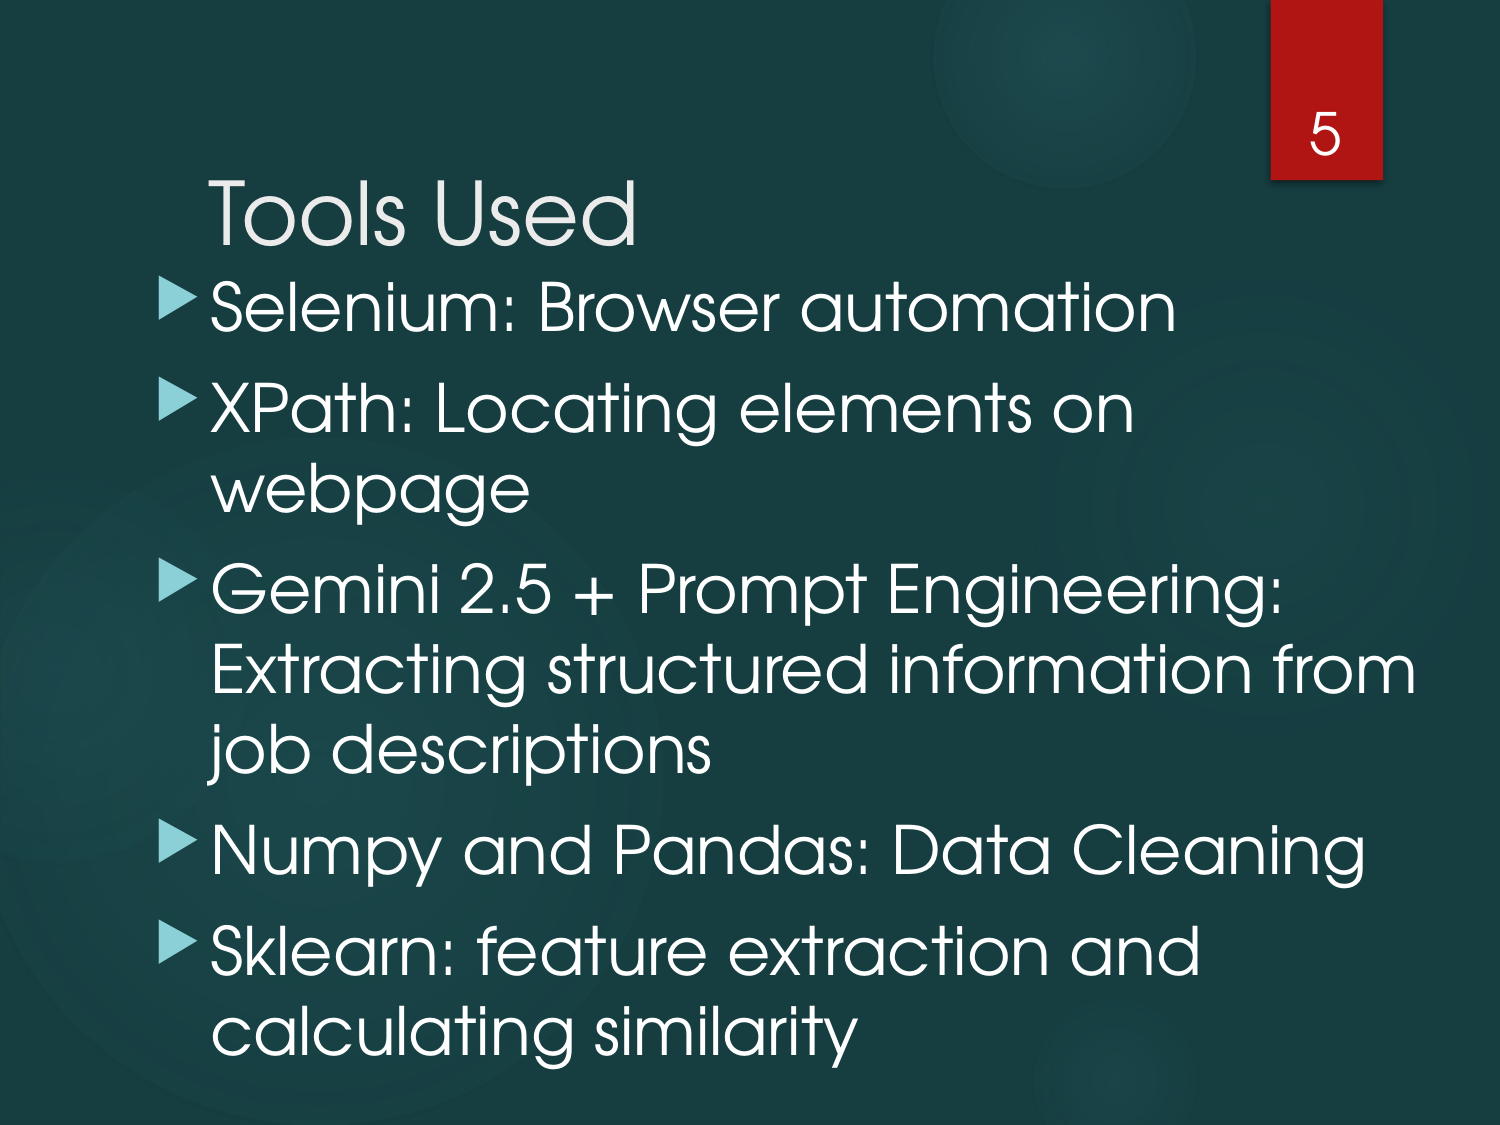

5
# Tools Used
Selenium: Browser automation
XPath: Locating elements on webpage
Gemini 2.5 + Prompt Engineering: Extracting structured information from job descriptions
Numpy and Pandas: Data Cleaning
Sklearn: feature extraction and calculating similarity